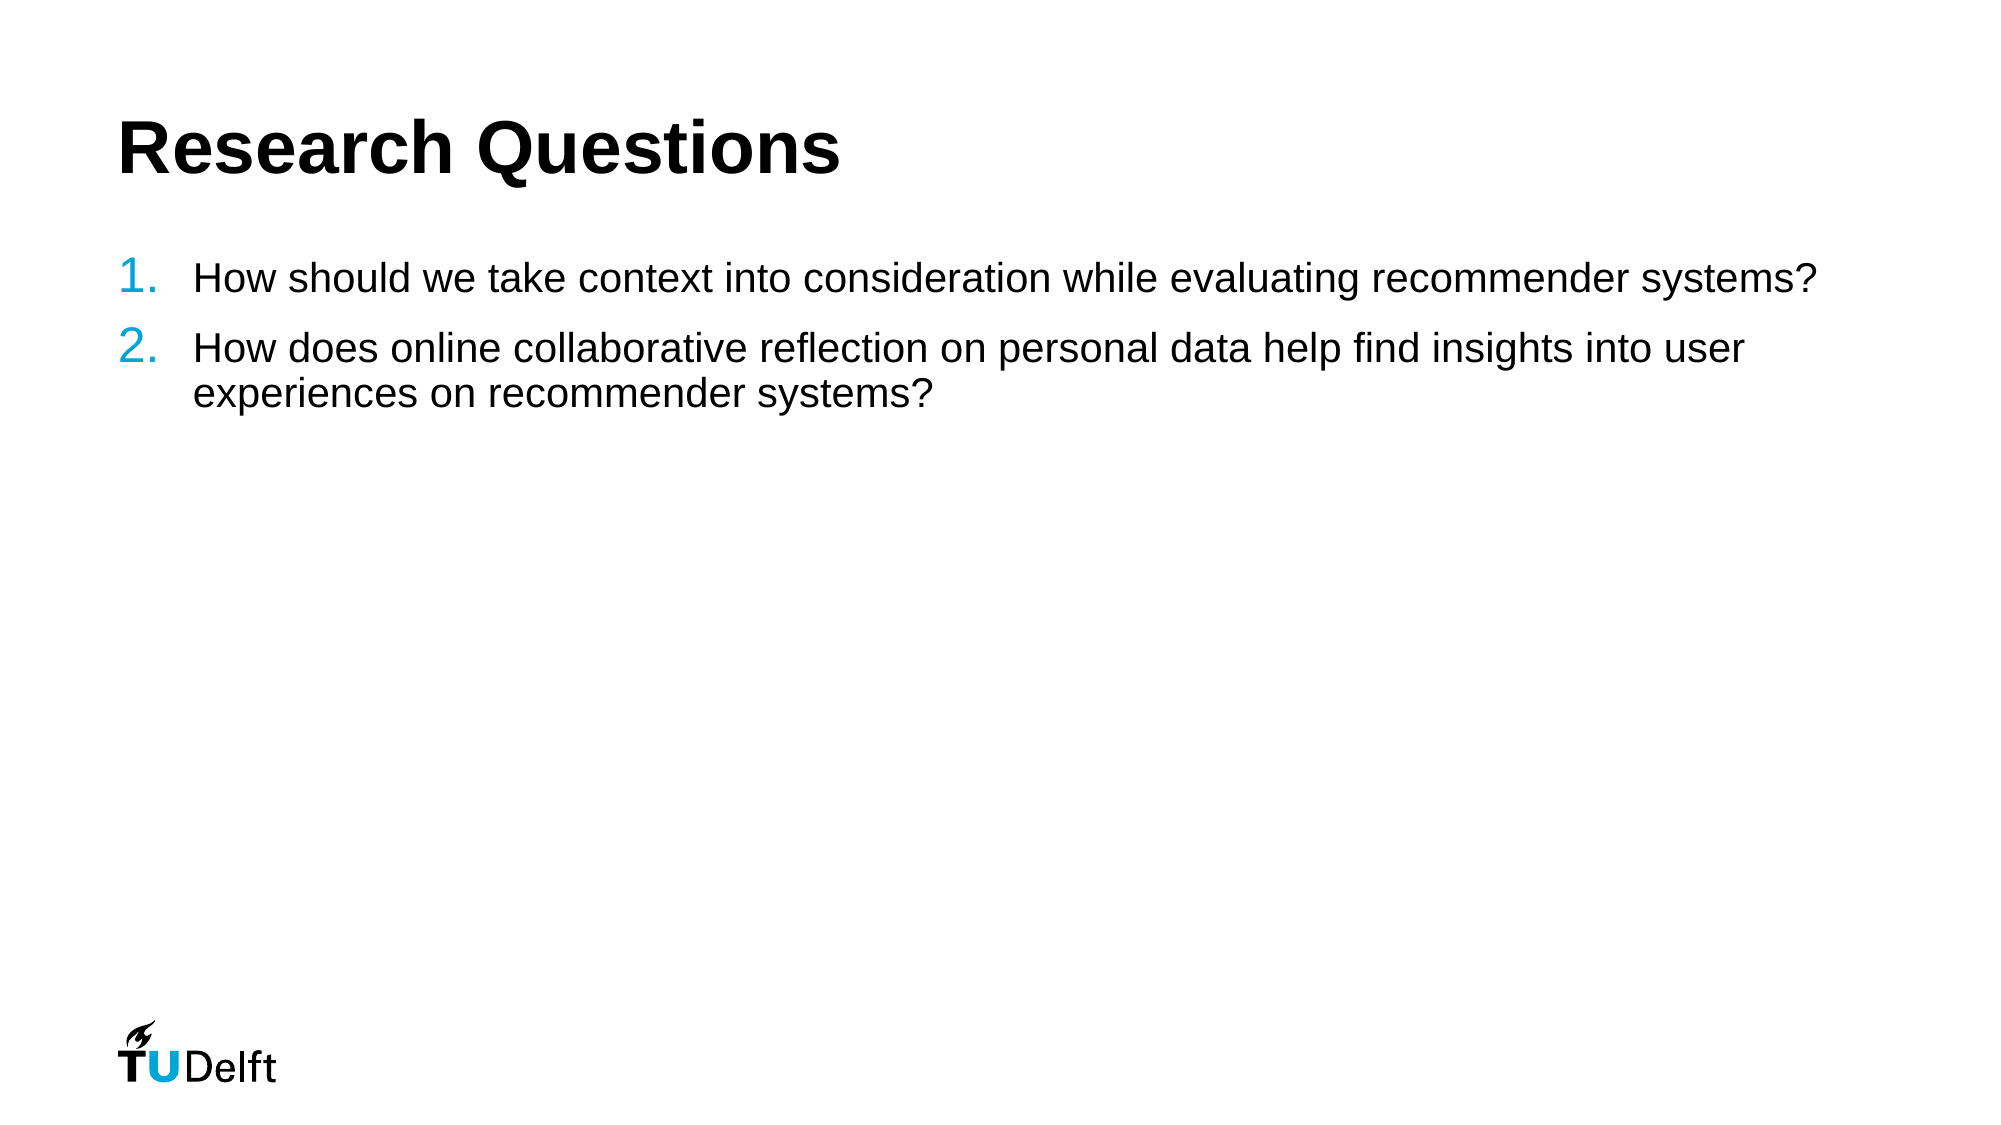

# Research Questions
How should we take context into consideration while evaluating recommender systems?
How does online collaborative reflection on personal data help find insights into user experiences on recommender systems?